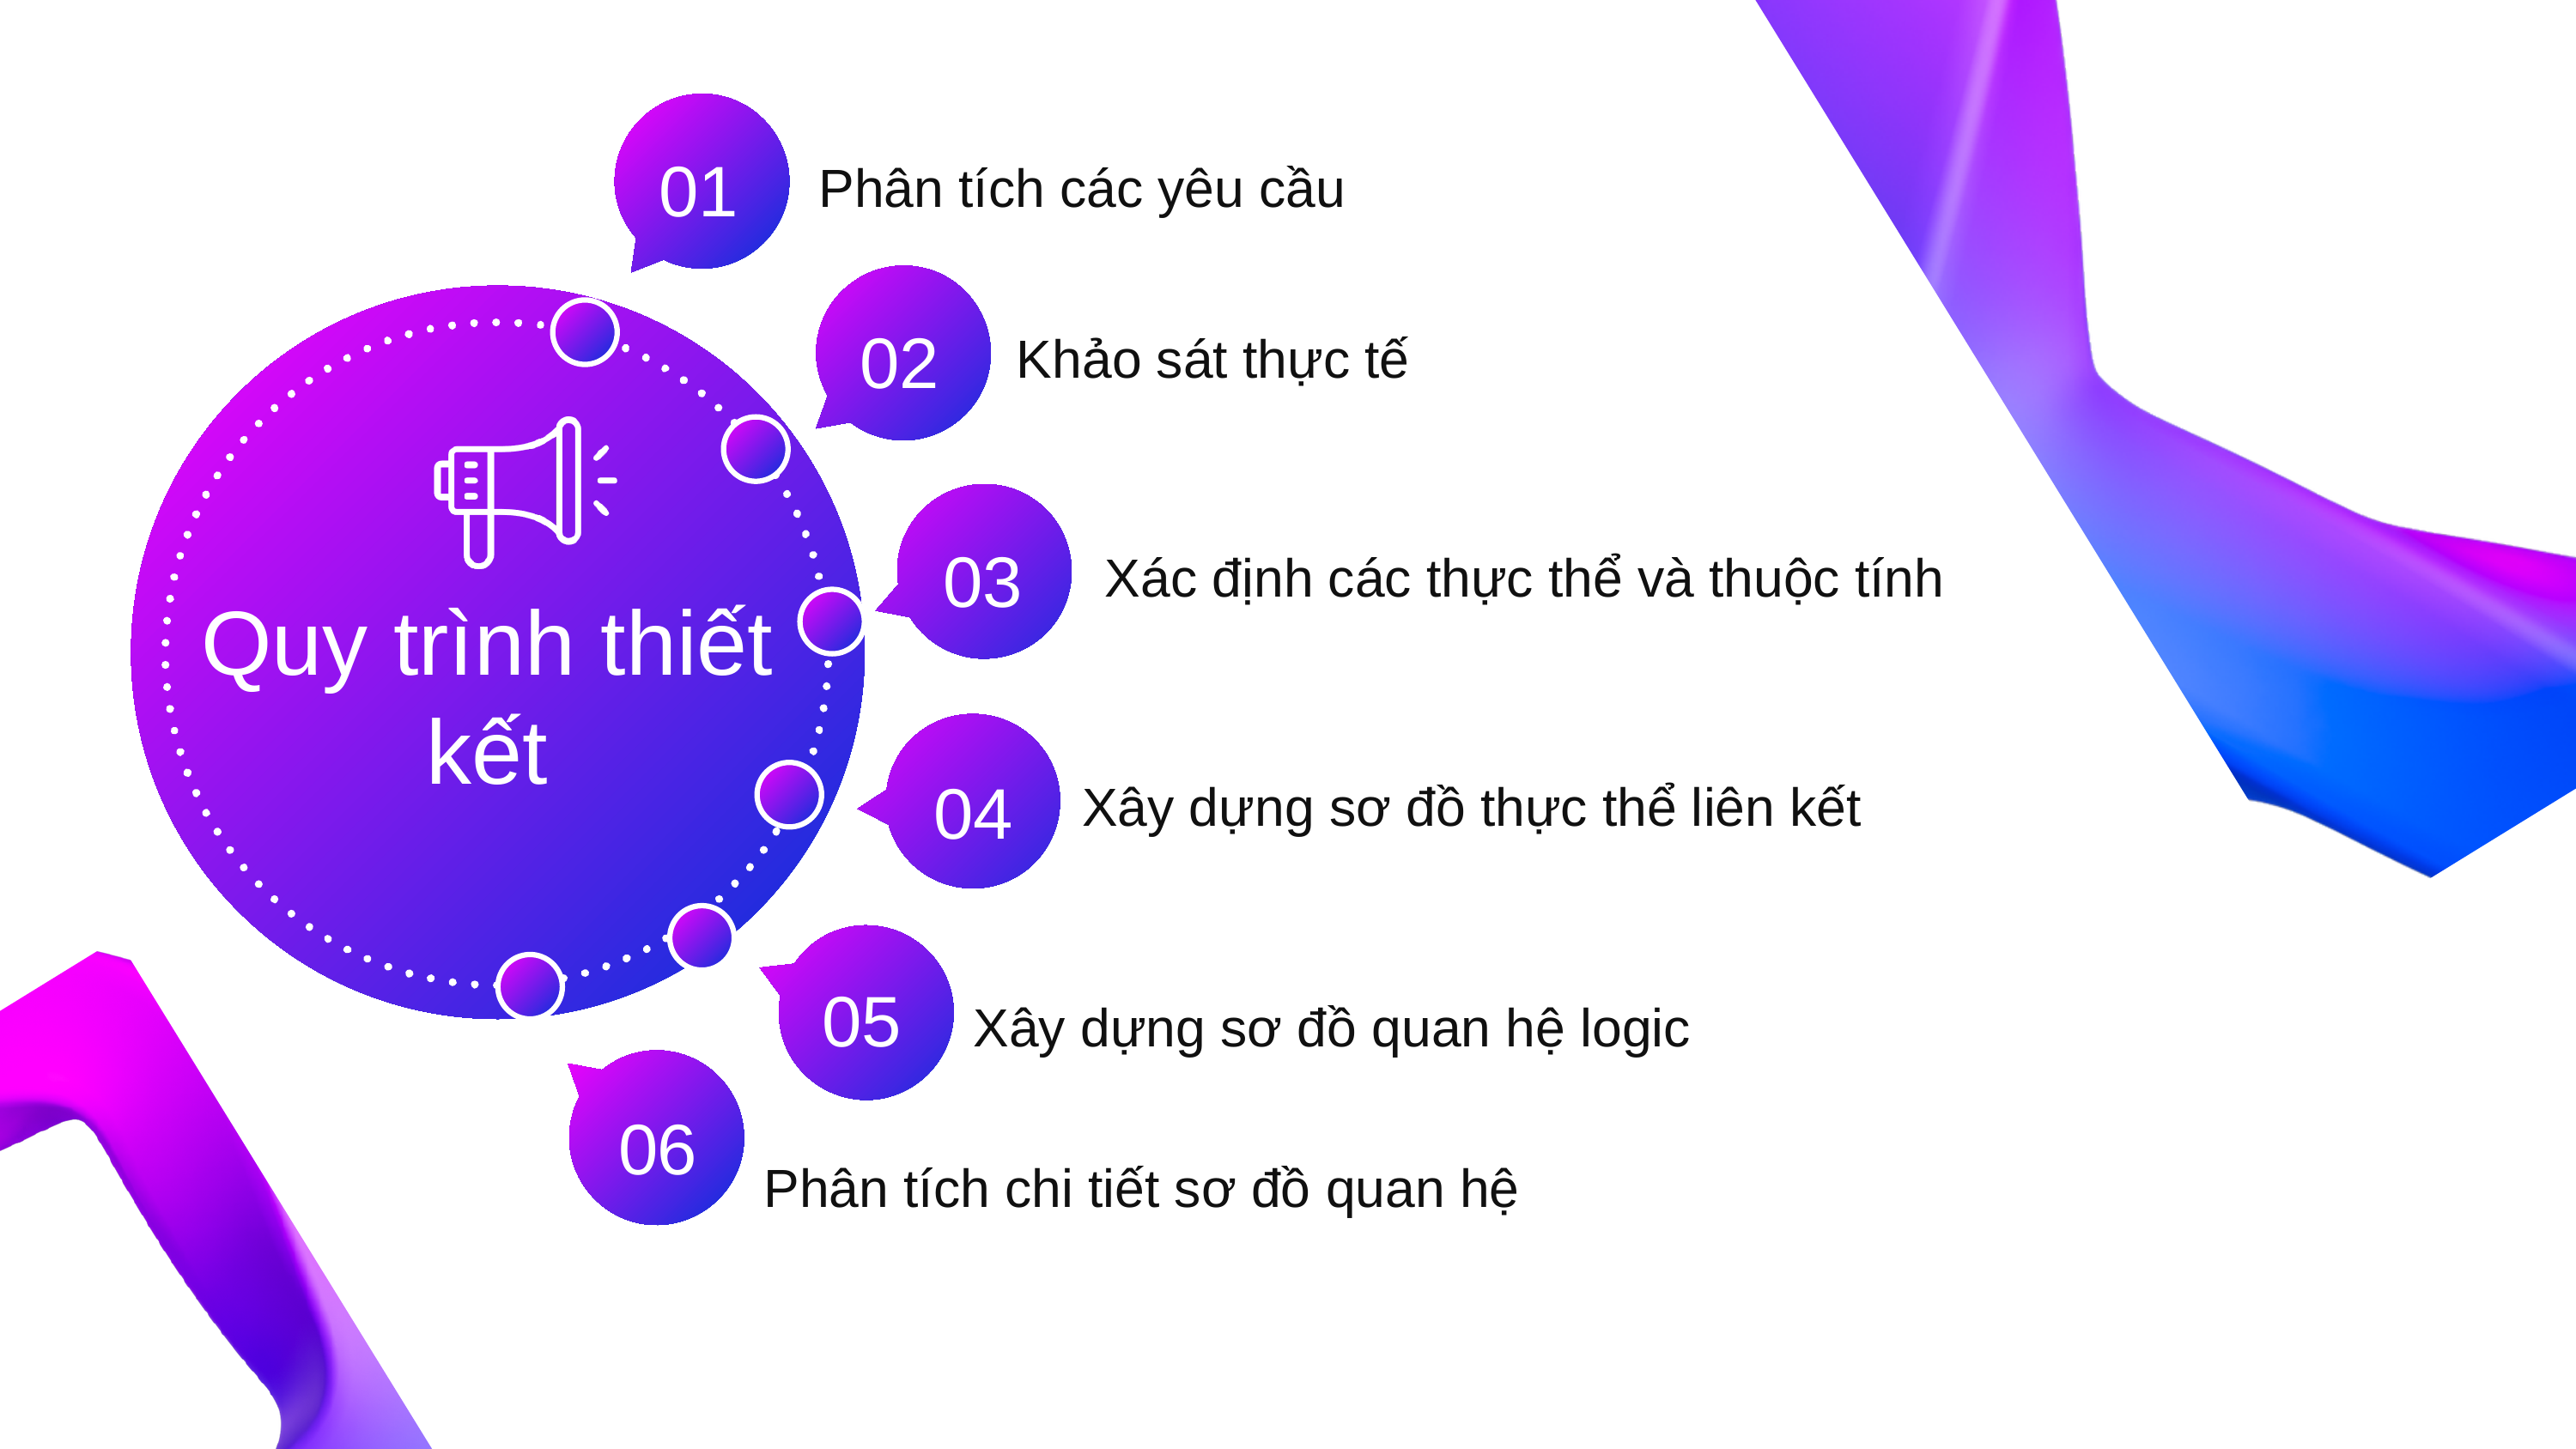

01
Phân tích các yêu cầu

02
Khảo sát thực tế

02

03
Xác định các thực thể và thuộc tính
Quy trình thiết kết

04
Xây dựng sơ đồ thực thể liên kết

05
Xây dựng sơ đồ quan hệ logic

06
Phân tích chi tiết sơ đồ quan hệ